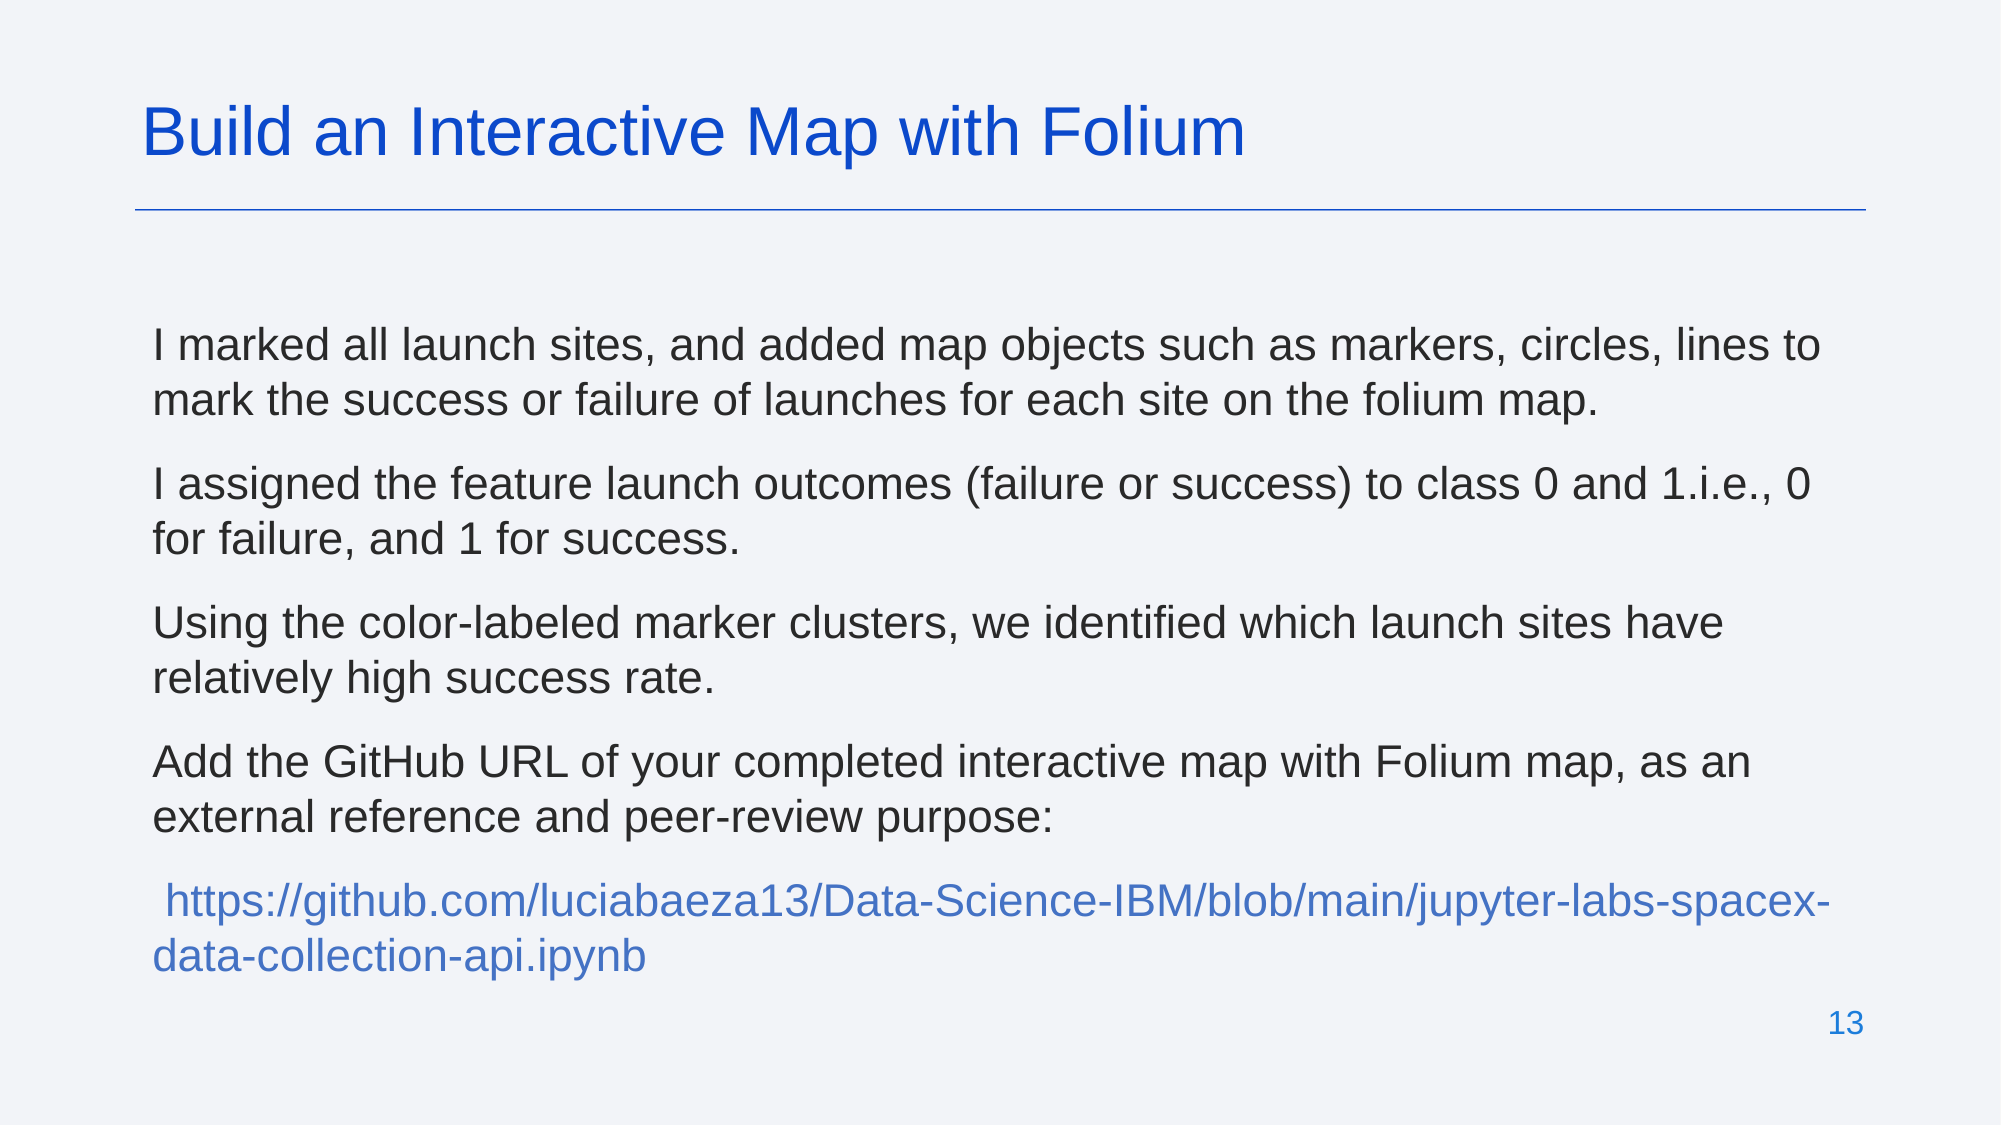

Build an Interactive Map with Folium
I marked all launch sites, and added map objects such as markers, circles, lines to mark the success or failure of launches for each site on the folium map.
I assigned the feature launch outcomes (failure or success) to class 0 and 1.i.e., 0 for failure, and 1 for success.
Using the color-labeled marker clusters, we identified which launch sites have relatively high success rate.
Add the GitHub URL of your completed interactive map with Folium map, as an external reference and peer-review purpose:
 https://github.com/luciabaeza13/Data-Science-IBM/blob/main/jupyter-labs-spacex-data-collection-api.ipynb

13